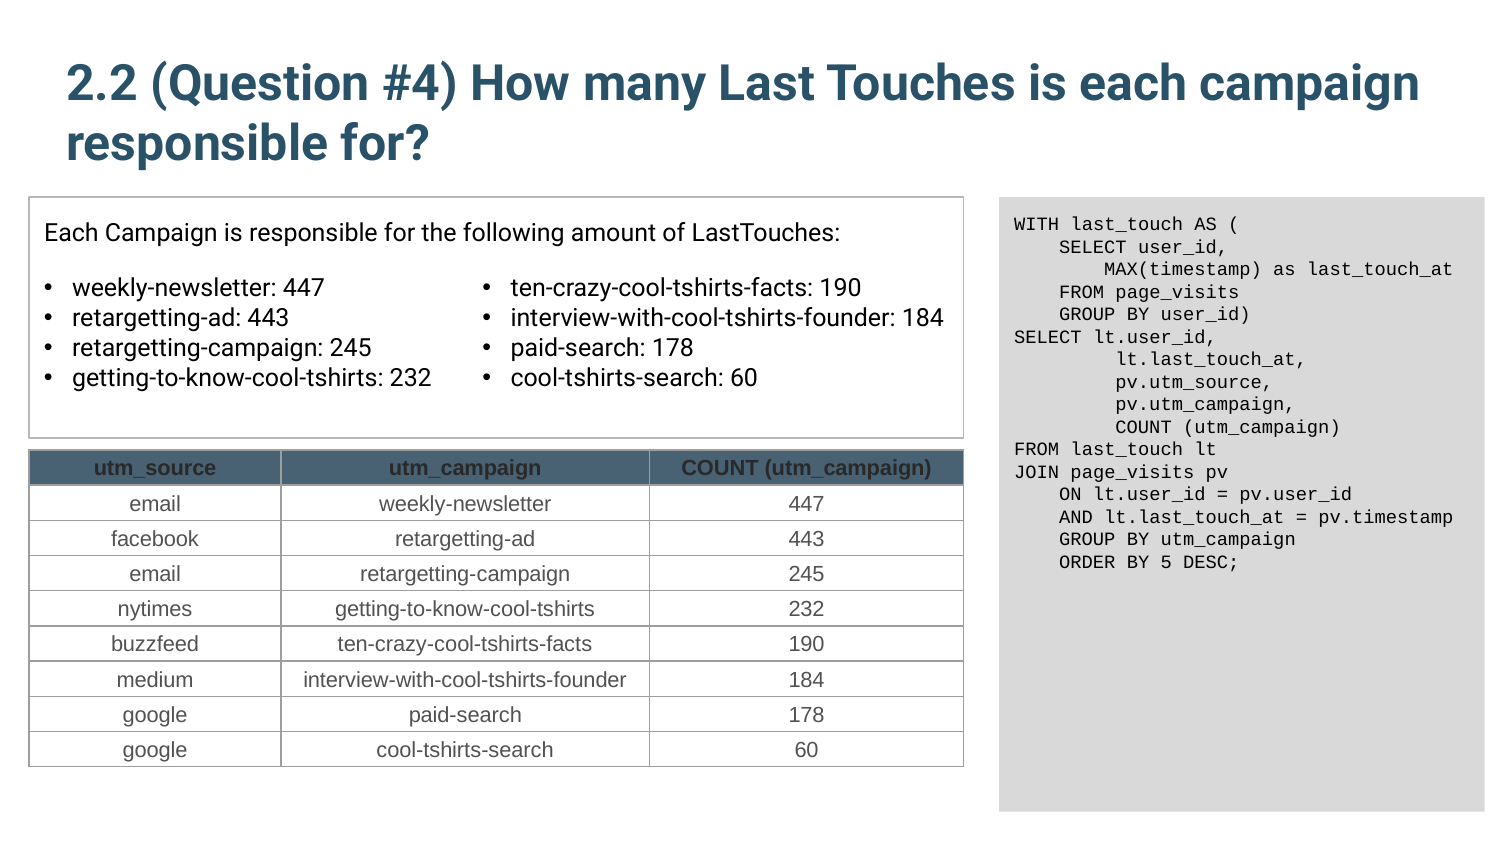

2.2 (Question #4) How many Last Touches is each campaign responsible for?
Each Campaign is responsible for the following amount of LastTouches:

WITH last_touch AS (
    SELECT user_id,
        MAX(timestamp) as last_touch_at
    FROM page_visits
    GROUP BY user_id)
SELECT lt.user_id,
         lt.last_touch_at,
         pv.utm_source,
         pv.utm_campaign,
         COUNT (utm_campaign)
FROM last_touch lt
JOIN page_visits pv
    ON lt.user_id = pv.user_id
    AND lt.last_touch_at = pv.timestamp
    GROUP BY utm_campaign
    ORDER BY 5 DESC;
weekly-newsletter: 447
retargetting-ad: 443
retargetting-campaign: 245
getting-to-know-cool-tshirts: 232

ten-crazy-cool-tshirts-facts: 190
interview-with-cool-tshirts-founder: 184
paid-search: 178
cool-tshirts-search: 60
| utm\_source | utm\_campaign | COUNT (utm\_campaign) |
| --- | --- | --- |
| email | weekly-newsletter | 447 |
| facebook | retargetting-ad | 443 |
| email | retargetting-campaign | 245 |
| nytimes | getting-to-know-cool-tshirts | 232 |
| buzzfeed | ten-crazy-cool-tshirts-facts | 190 |
| medium | interview-with-cool-tshirts-founder | 184 |
| google | paid-search | 178 |
| google | cool-tshirts-search | 60 |